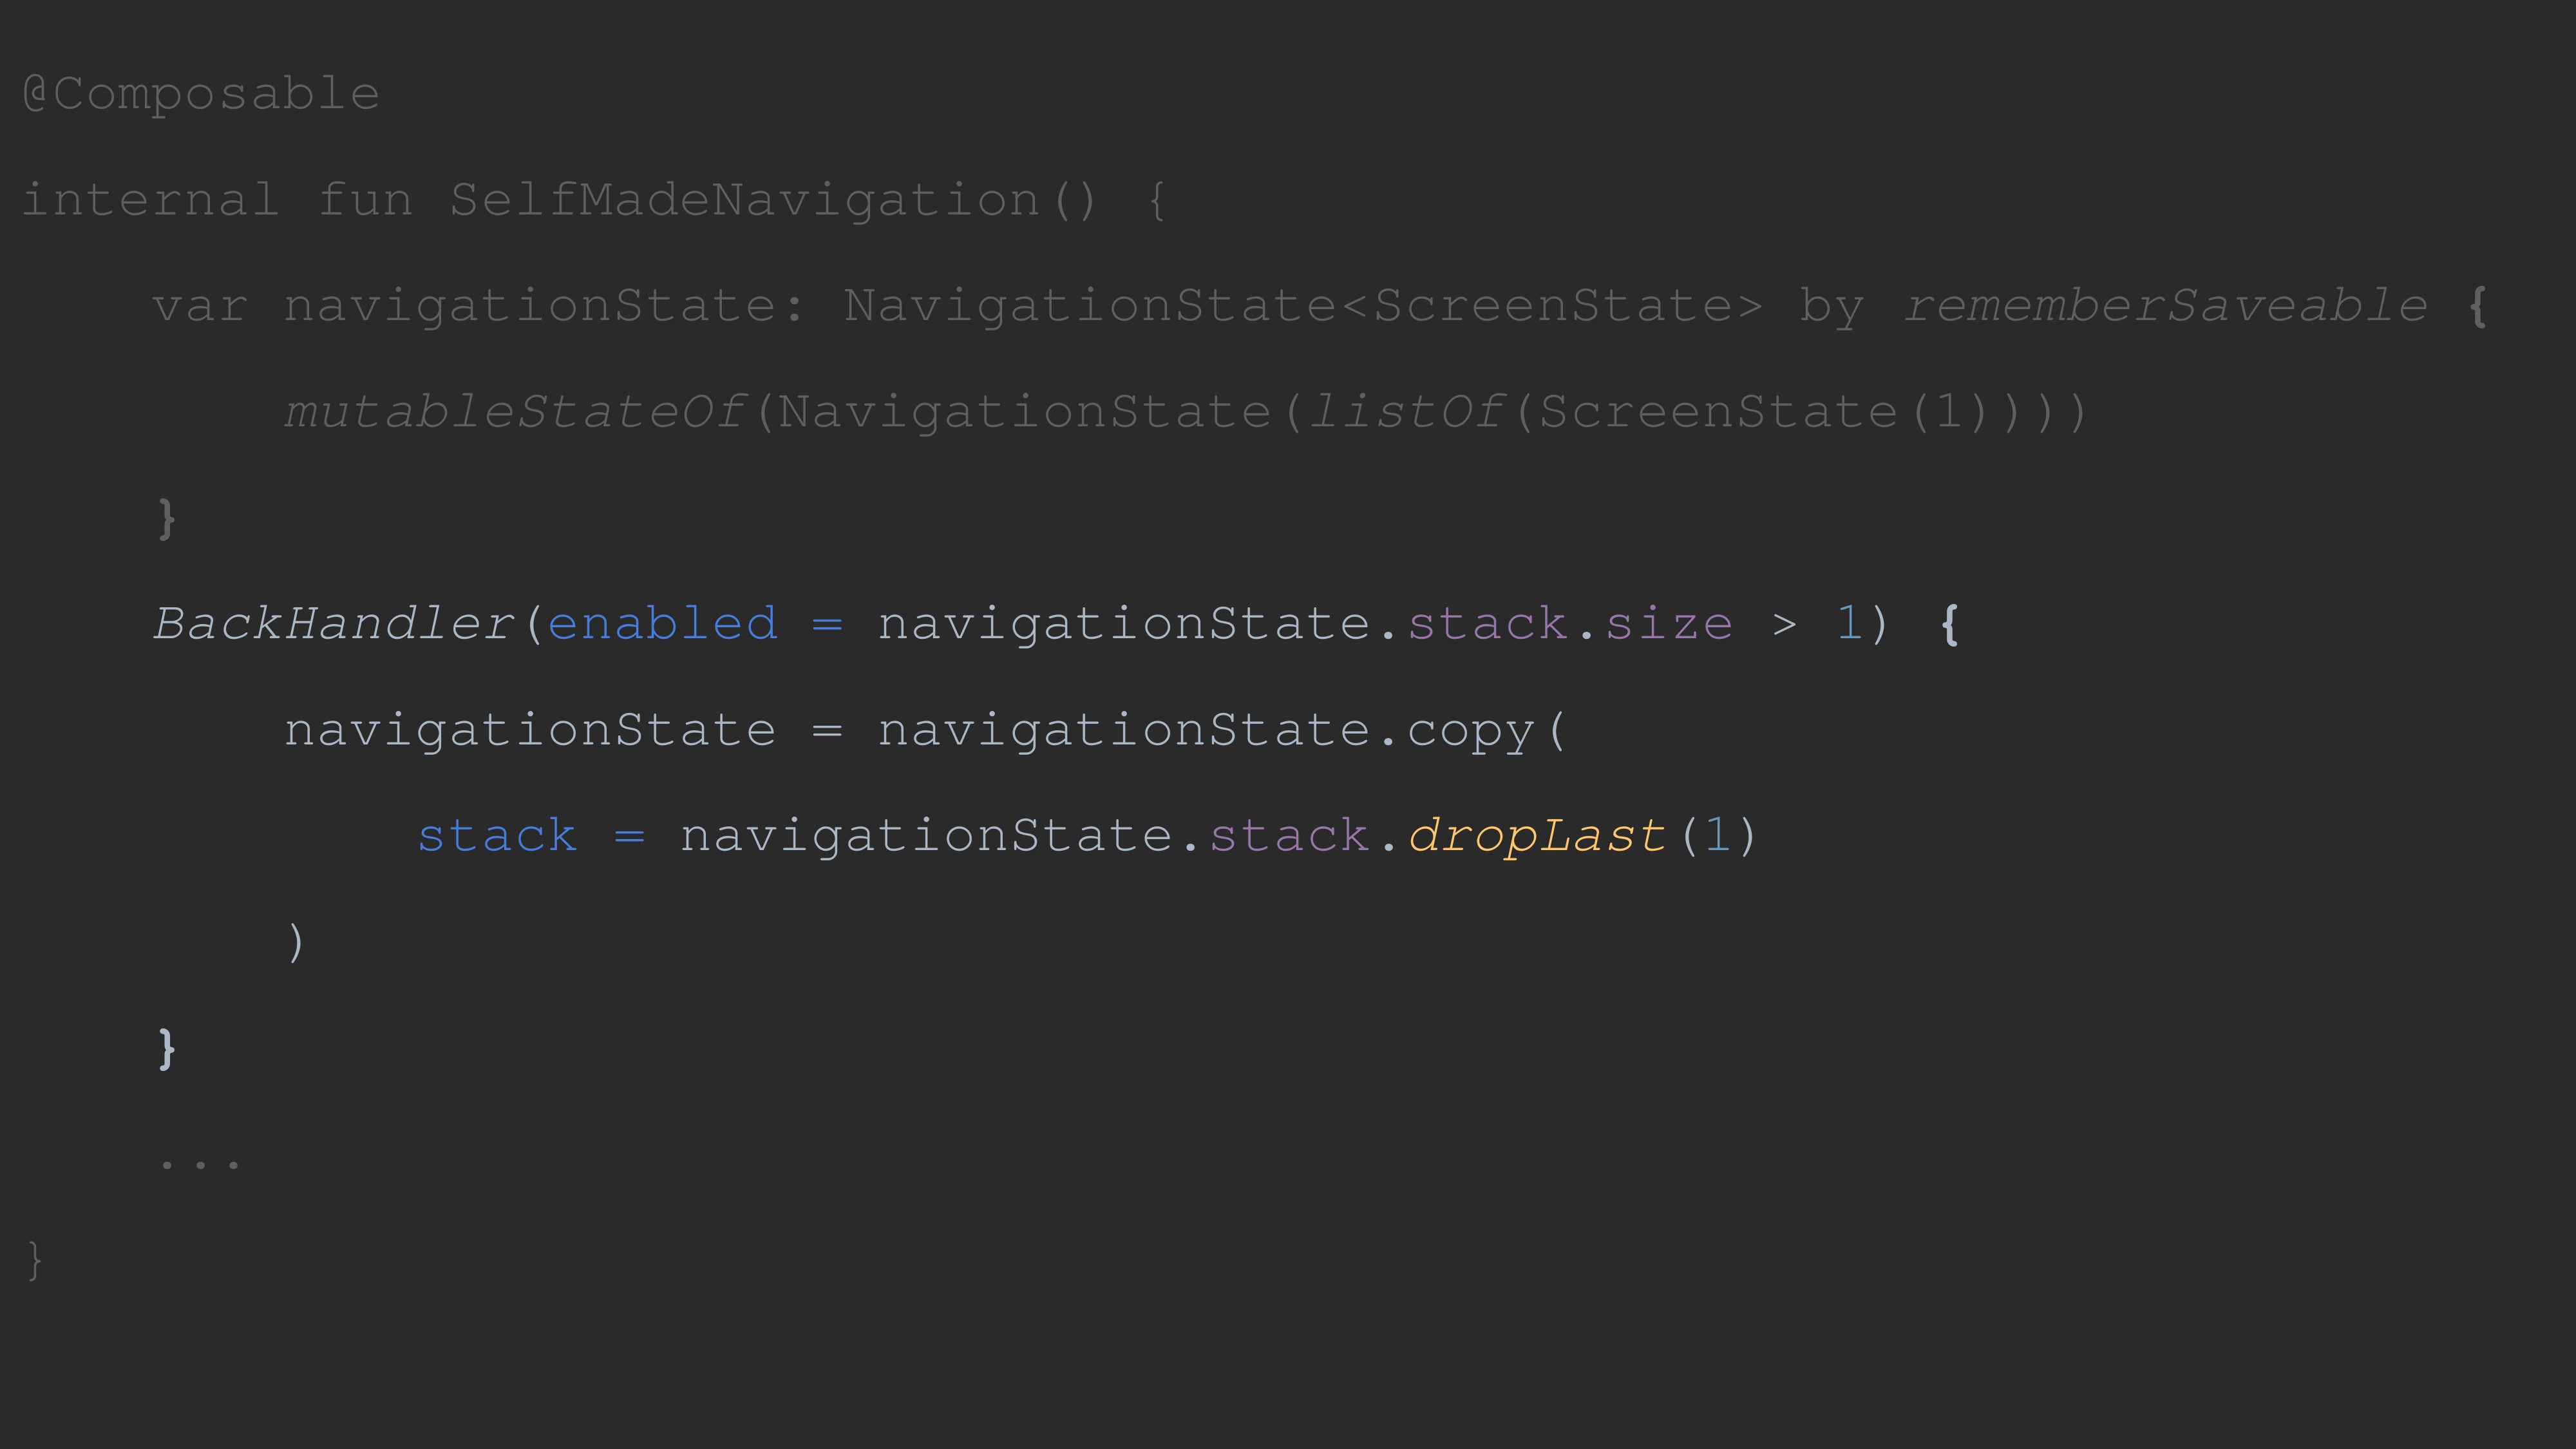

@Composable
internal fun SelfMadeNavigation() {
    var navigationState: NavigationState<ScreenState> by rememberSaveable {
        mutableStateOf(NavigationState(listOf(ScreenState(1))))
    }
    BackHandler(enabled = navigationState.stack.size > 1) {
        navigationState = navigationState.copy(
            stack = navigationState.stack.dropLast(1)
        )
    }
    ...
}
13